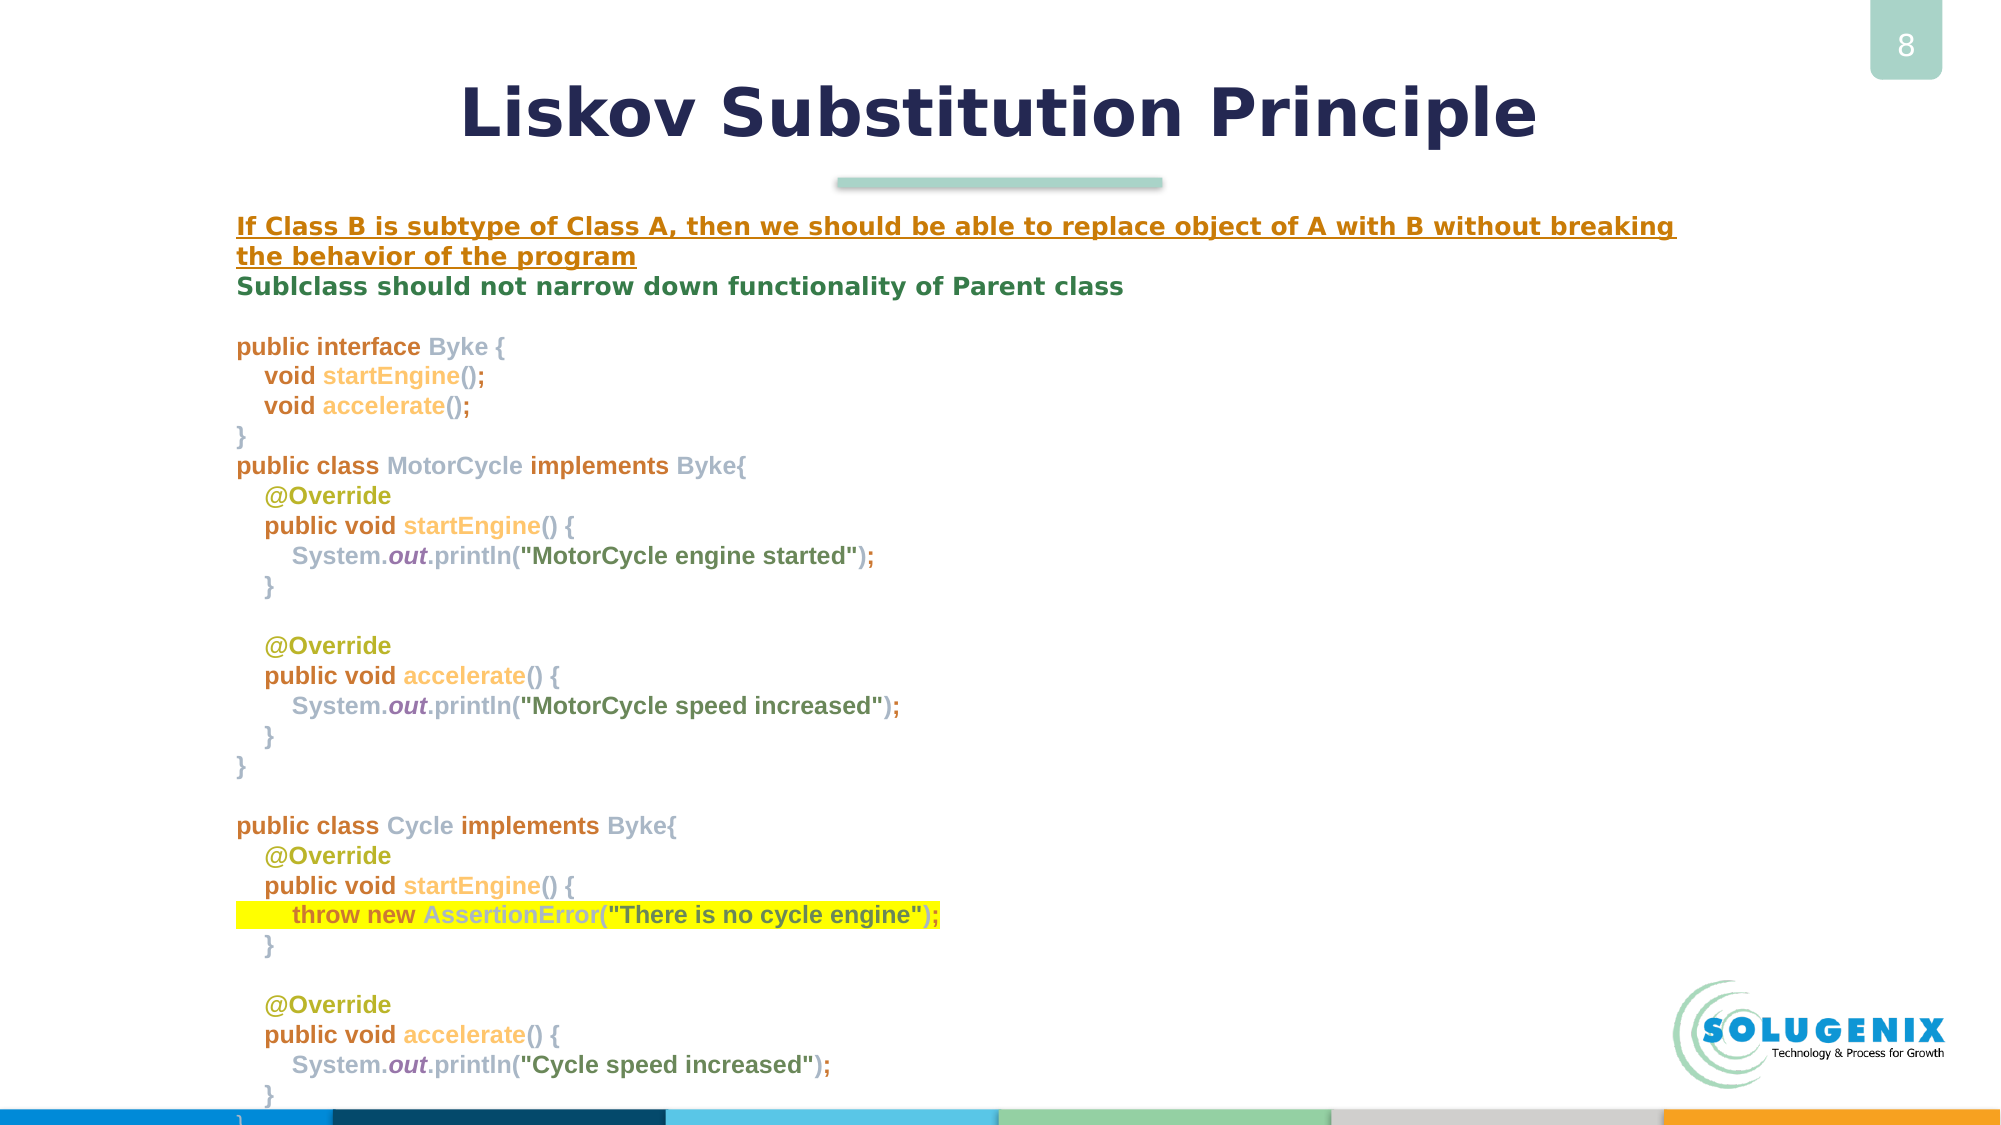

# Liskov Substitution Principle

If Class B is subtype of Class A, then we should be able to replace object of A with B without breaking the behavior of the program
Sublclass should not narrow down functionality of Parent class

public interface Byke {
    void startEngine();
    void accelerate();
}
public class MotorCycle implements Byke{
    @Override
    public void startEngine() {
        System.out.println("MotorCycle engine started");
    }
    @Override
    public void accelerate() {
        System.out.println("MotorCycle speed increased");
    }
}
public class Cycle implements Byke{
    @Override
    public void startEngine() {
        throw new AssertionError("There is no cycle engine");
    }
    @Override
    public void accelerate() {
        System.out.println("Cycle speed increased");
    }
}